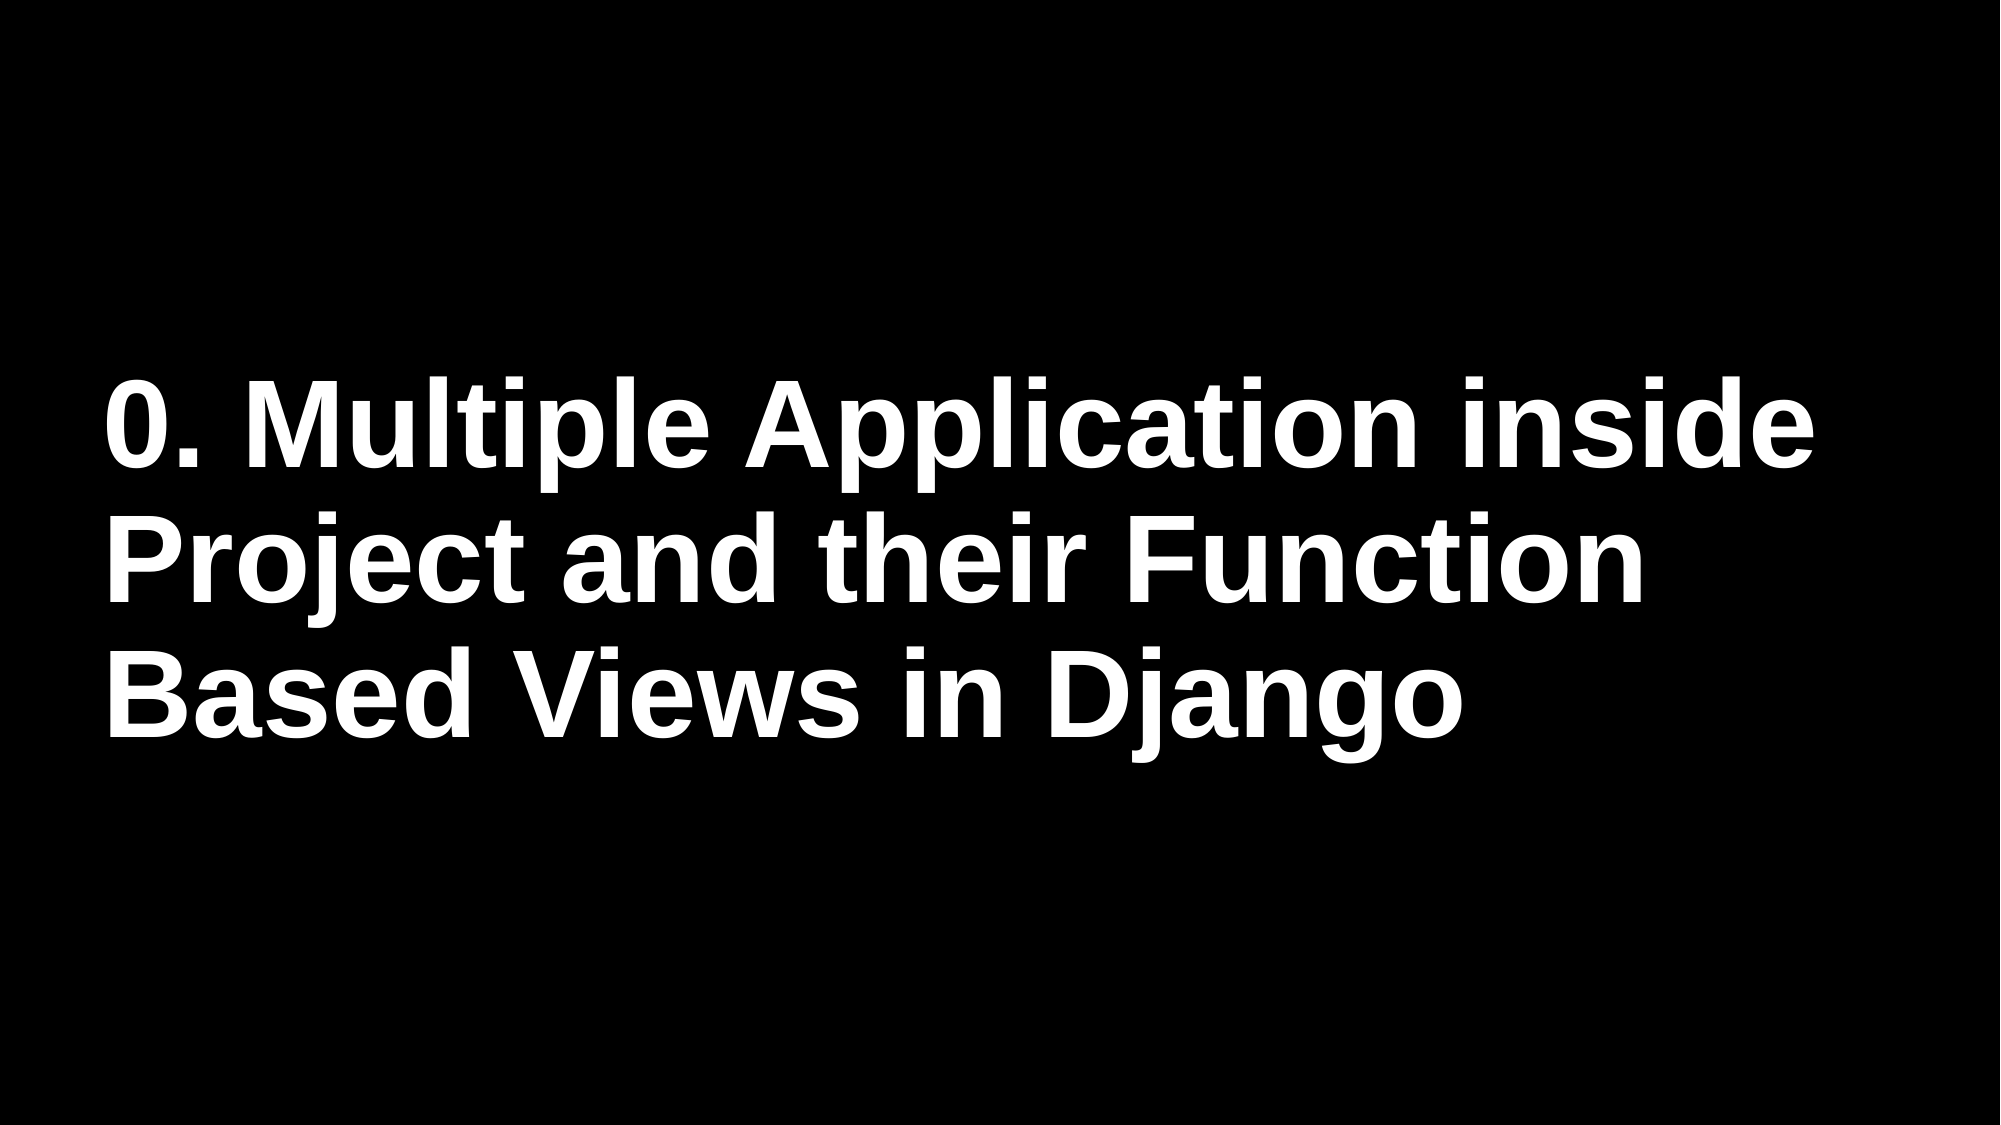

# 0. Multiple Application inside Project and their Function Based Views in Django